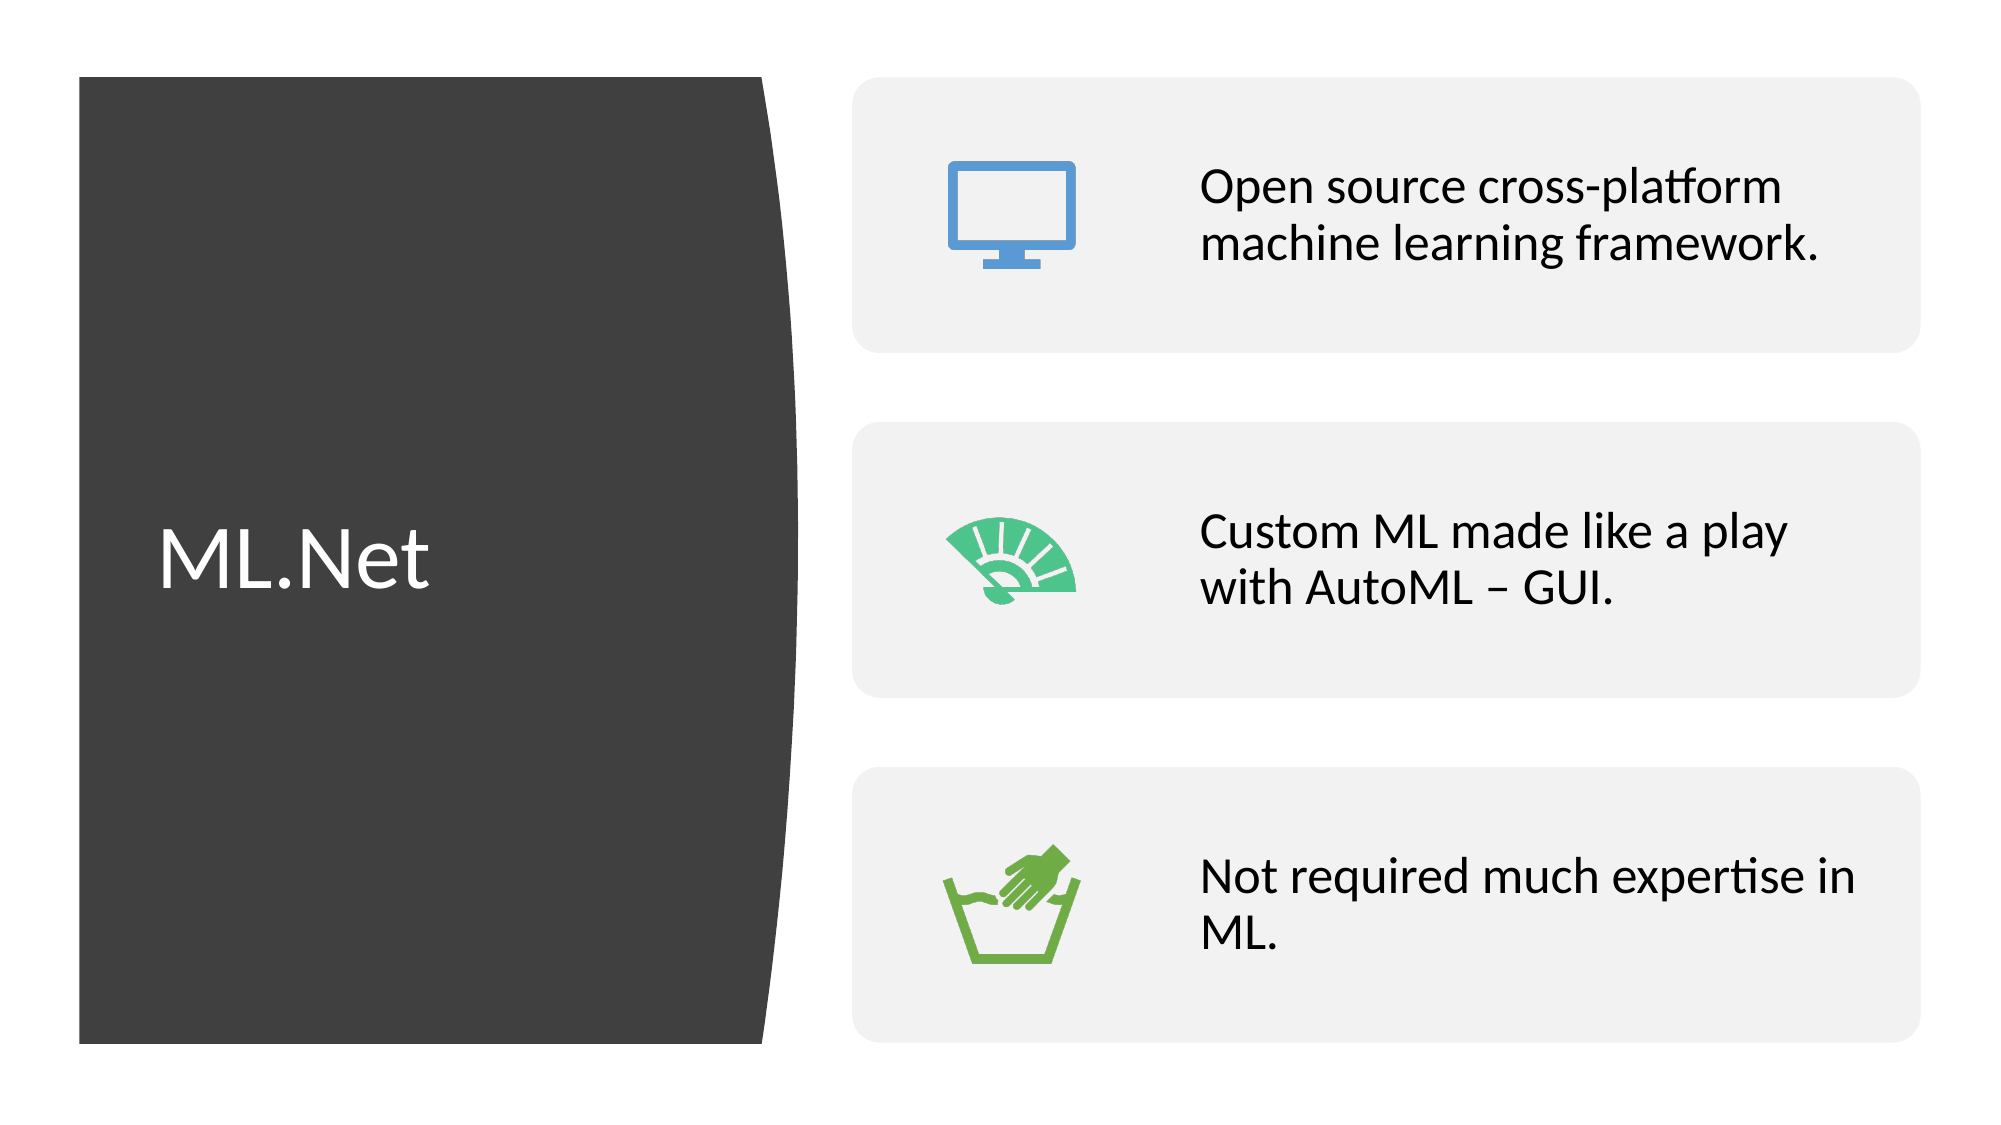

Open source cross-platform machine learning framework.
Custom ML made like a play with AutoML – GUI.
Not required much expertise in ML.

# ML.Net